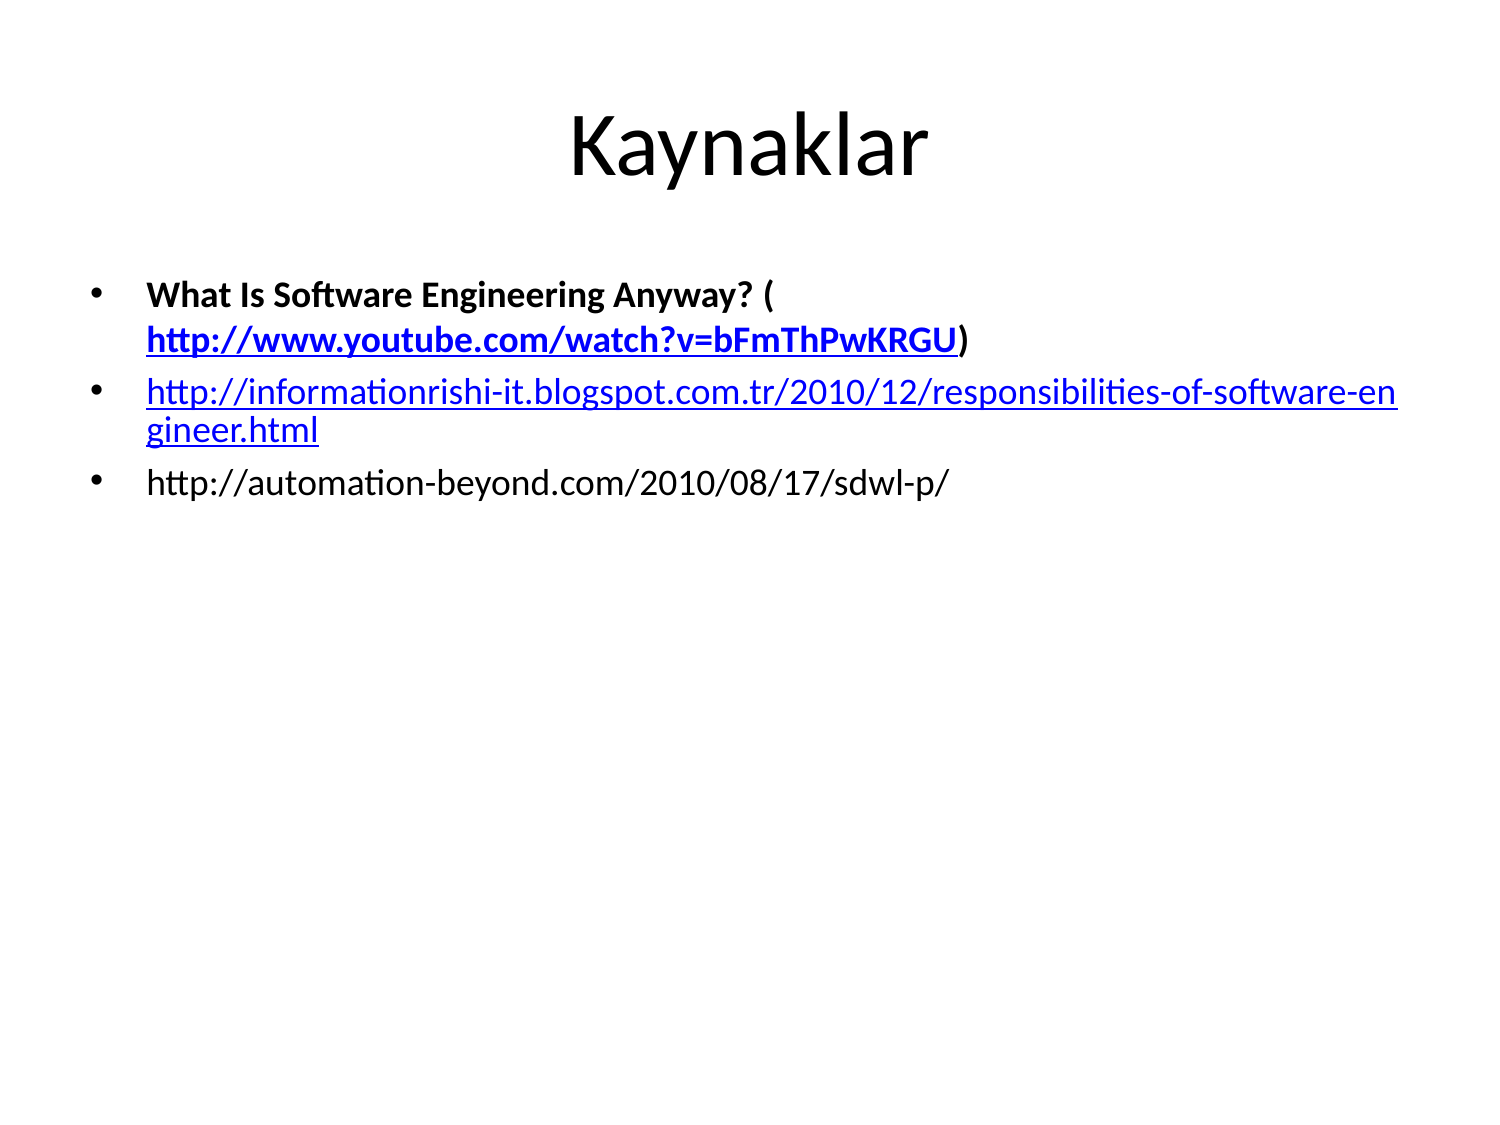

# Kaynaklar
What Is Software Engineering Anyway? (http://www.youtube.com/watch?v=bFmThPwKRGU)
http://informationrishi-it.blogspot.com.tr/2010/12/responsibilities-of-software-engineer.html
http://automation-beyond.com/2010/08/17/sdwl-p/